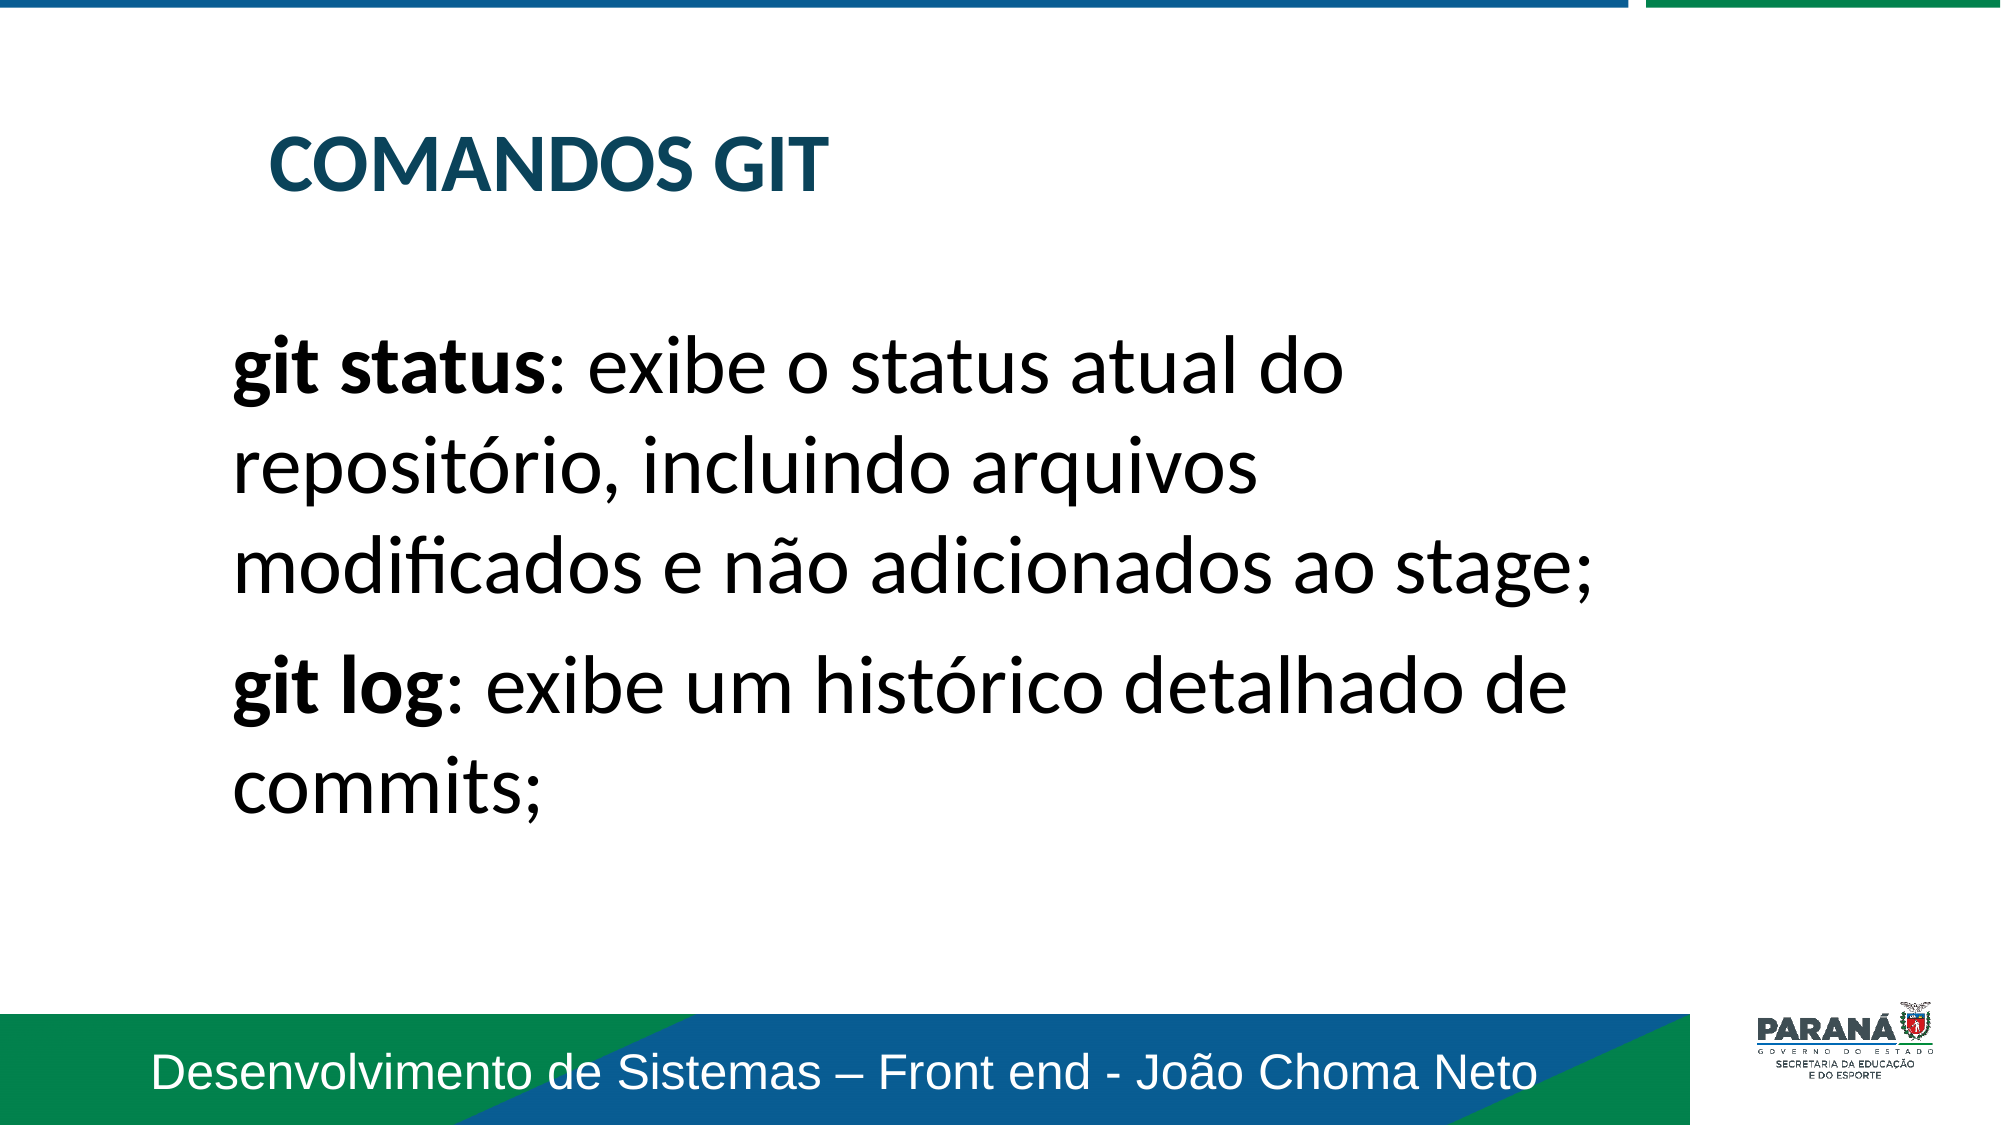

COMANDOS GIT
git status: exibe o status atual do repositório, incluindo arquivos modificados e não adicionados ao stage;
git log: exibe um histórico detalhado de commits;